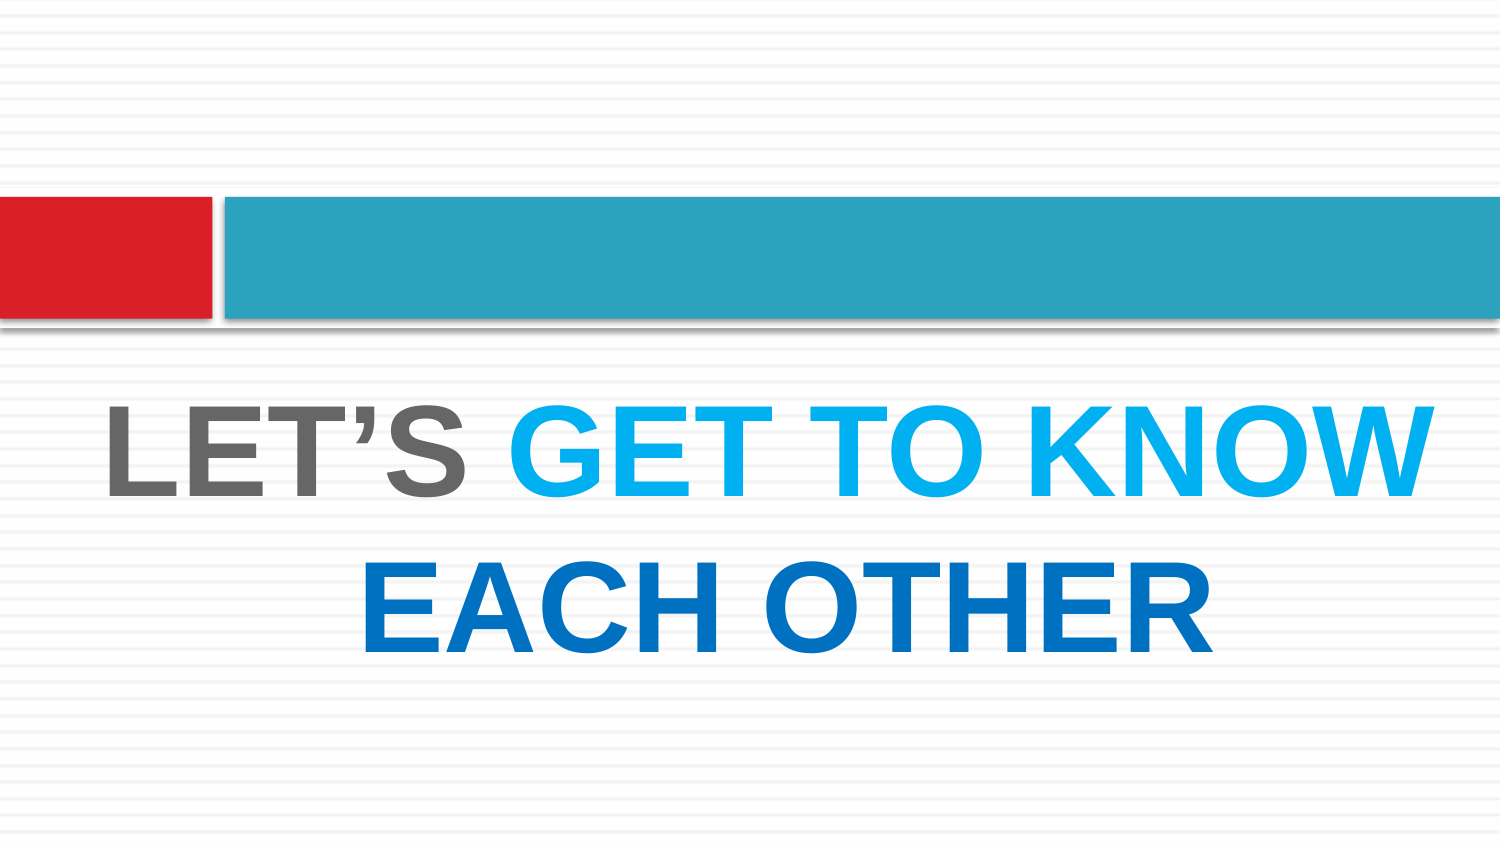

#
LET’S GET TO KNOW EACH OTHER